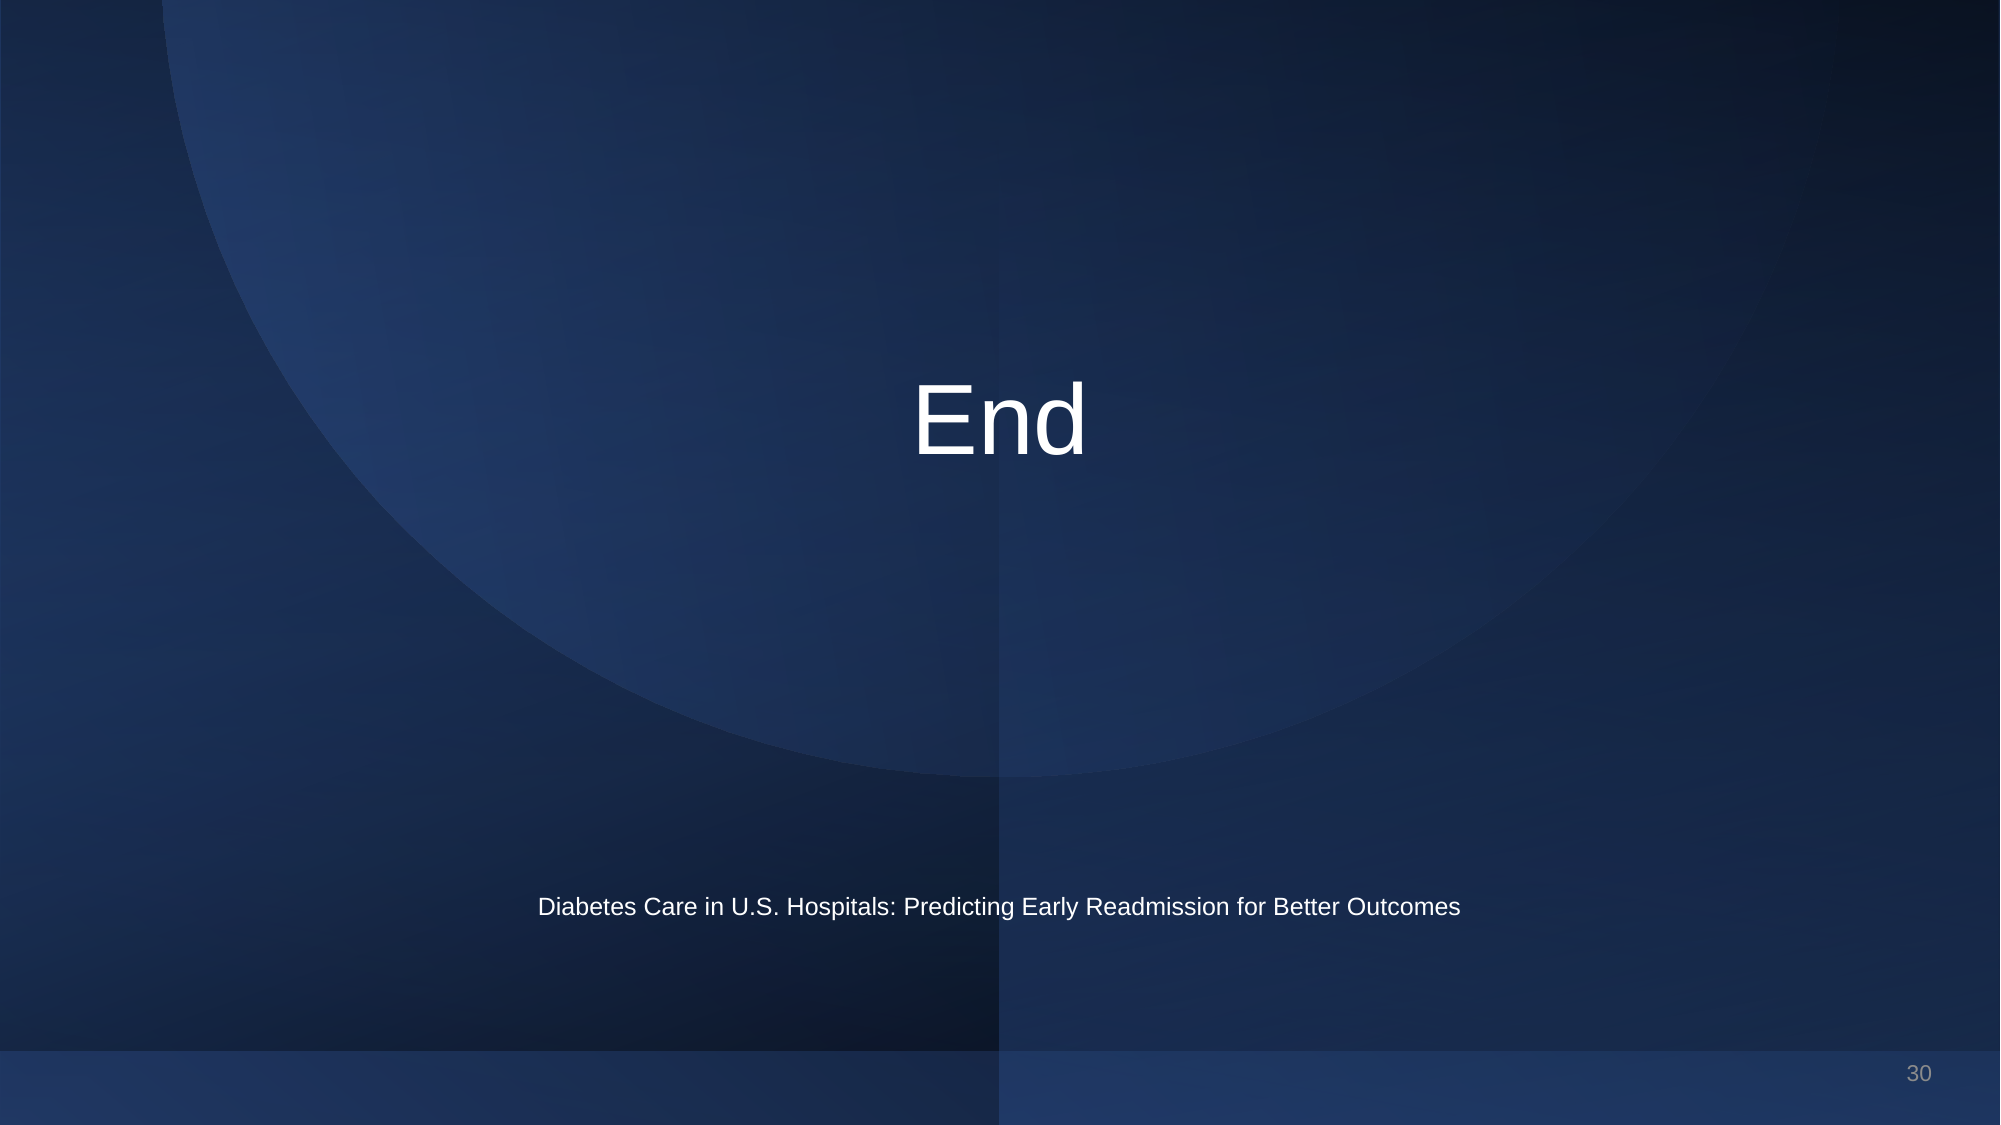

# End
Diabetes Care in U.S. Hospitals: Predicting Early Readmission for Better Outcomes
30